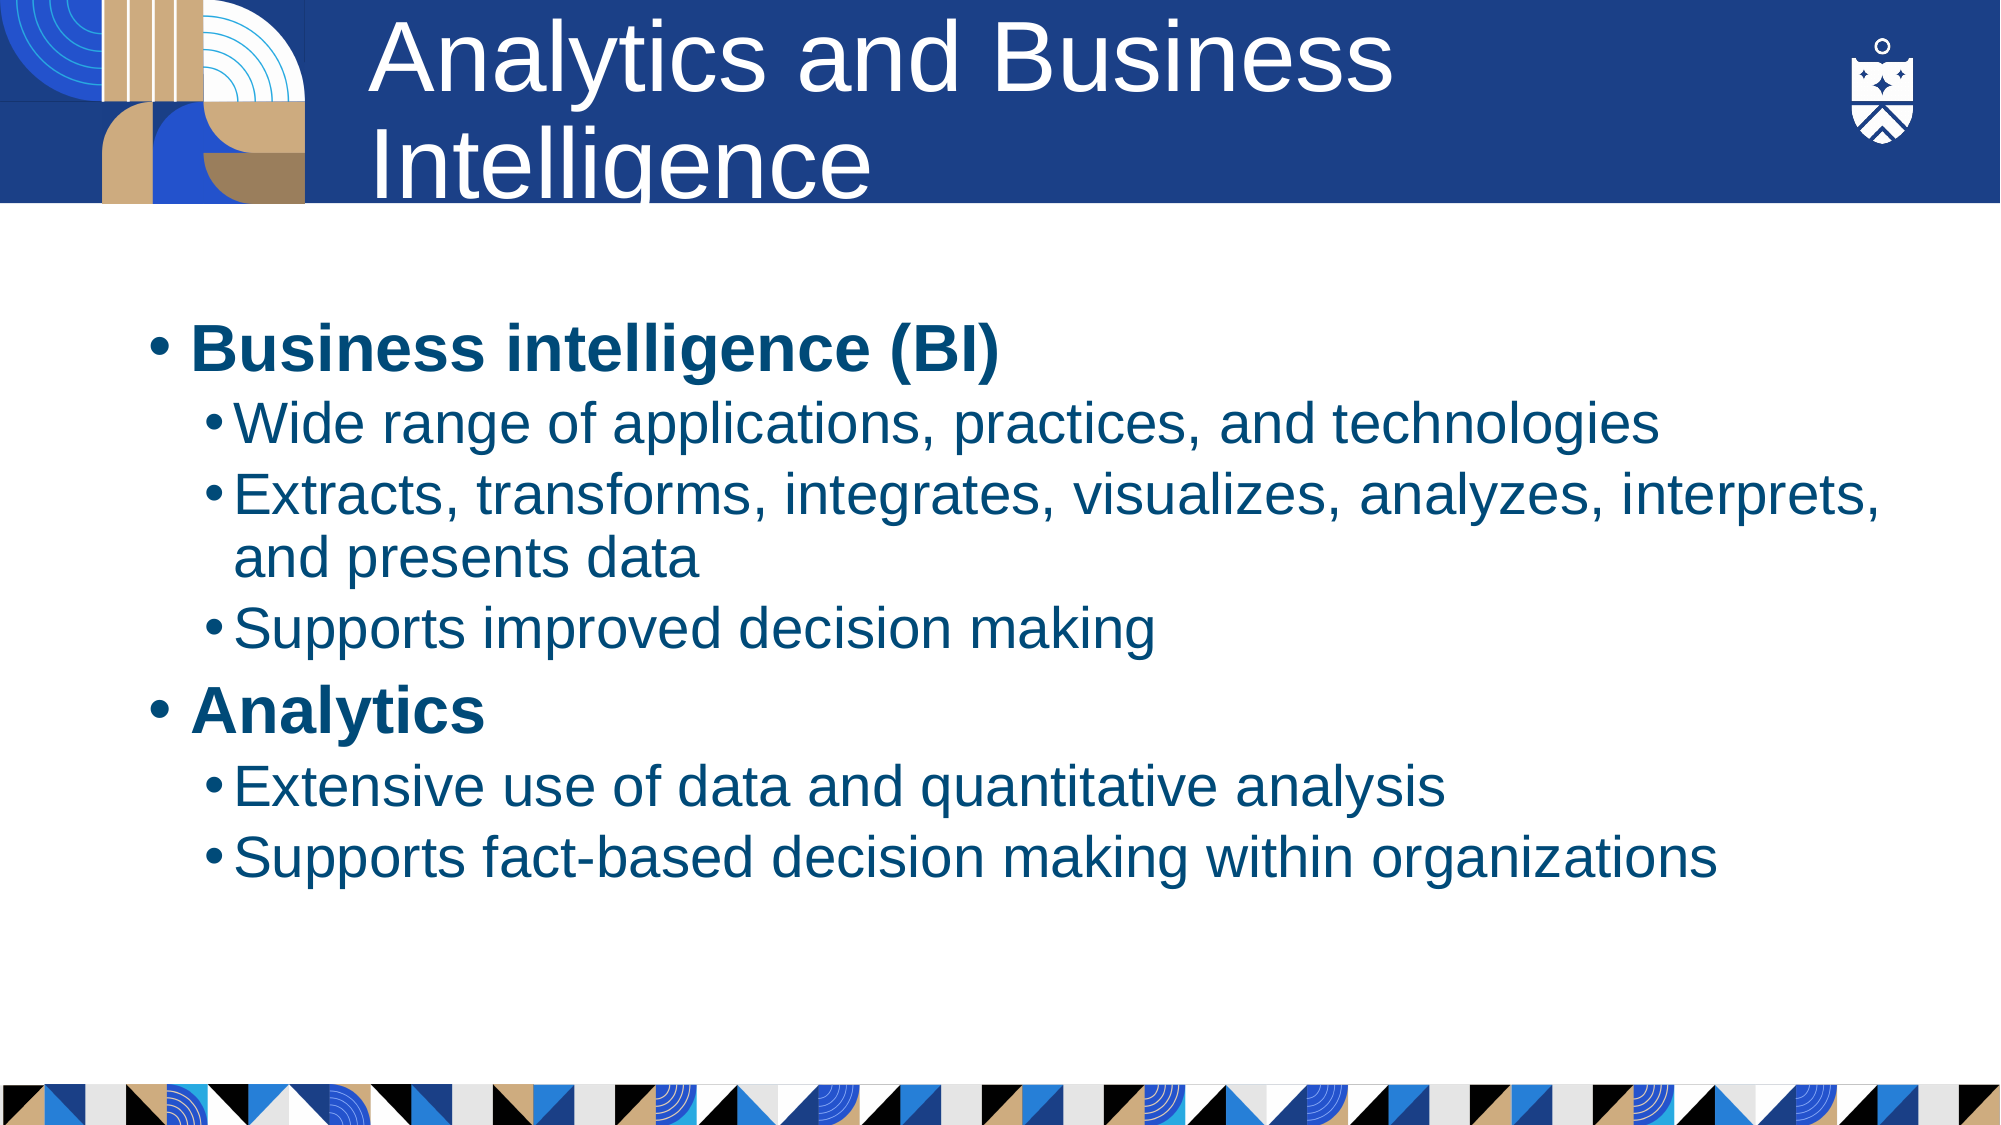

# Analytics and Business Intelligence
Business intelligence (BI)
Wide range of applications, practices, and technologies
Extracts, transforms, integrates, visualizes, analyzes, interprets, and presents data
Supports improved decision making
Analytics
Extensive use of data and quantitative analysis
Supports fact-based decision making within organizations